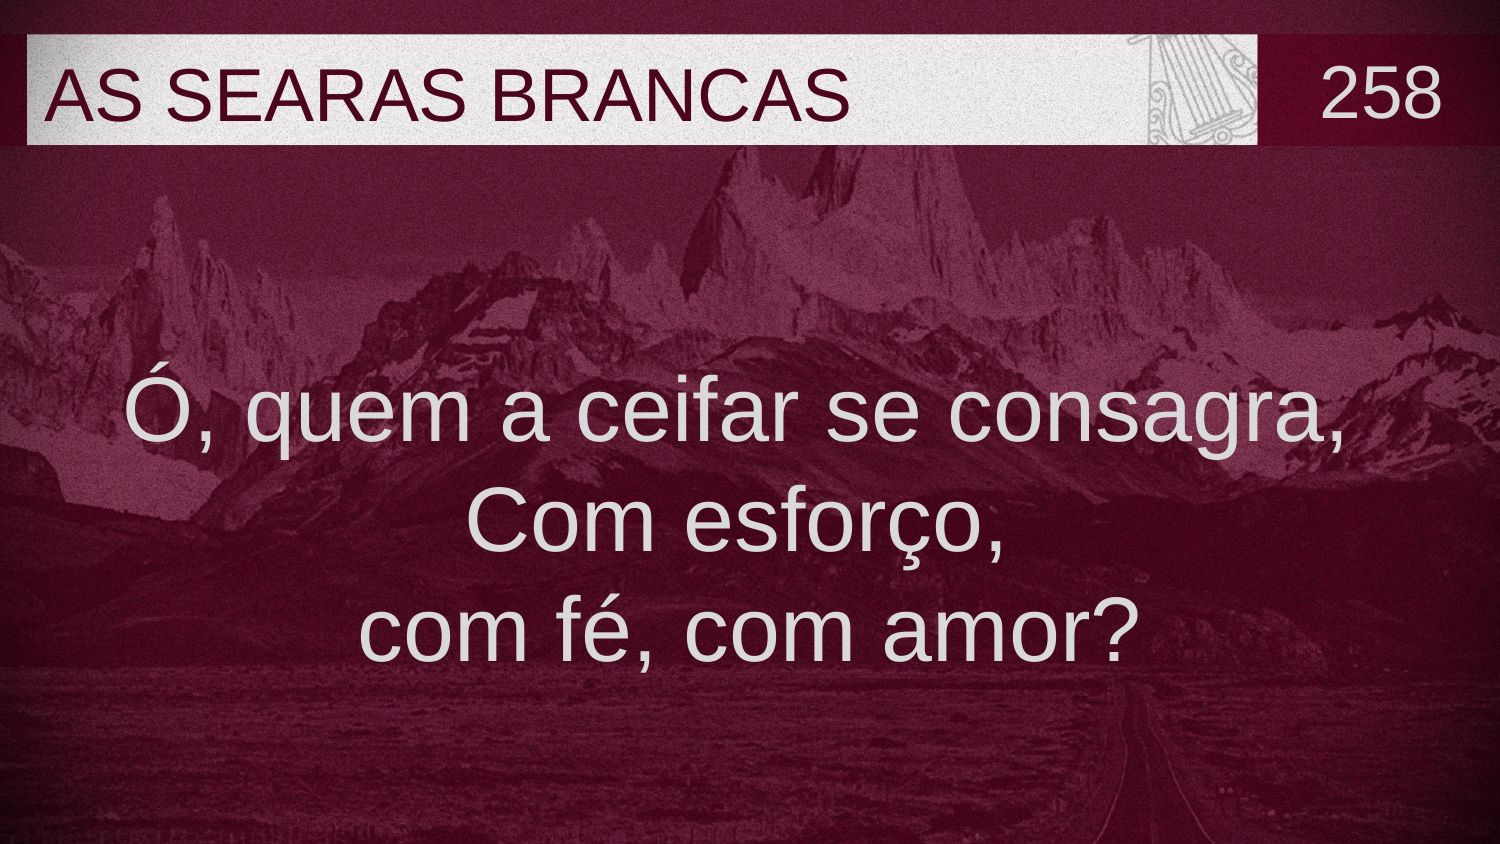

# AS SEARAS BRANCAS
258
Ó, quem a ceifar se consagra,
Com esforço,
com fé, com amor?